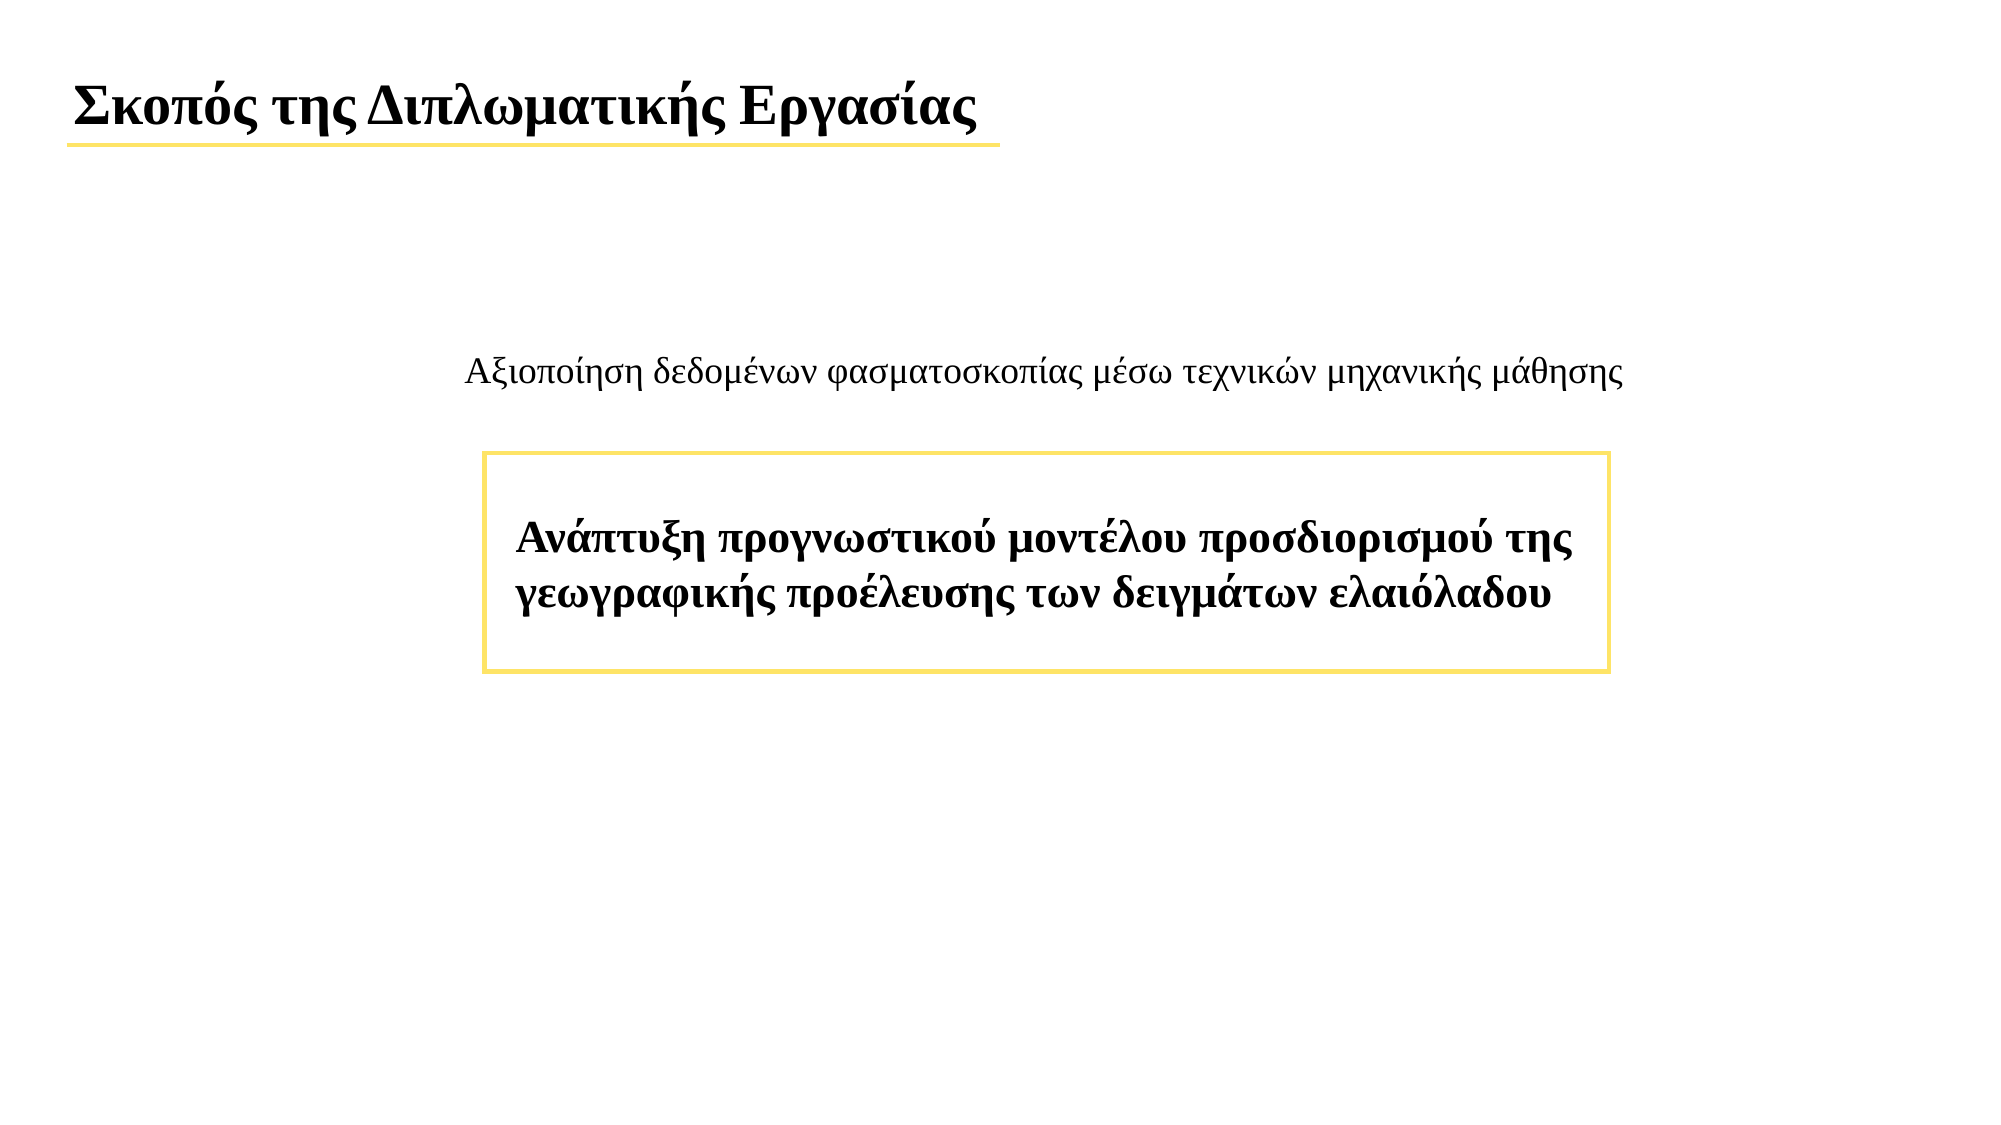

Σκοπός της Διπλωματικής Εργασίας
Αξιοποίηση δεδομένων φασματοσκοπίας μέσω τεχνικών μηχανικής μάθησης

Ανάπτυξη προγνωστικού μοντέλου προσδιορισμού της γεωγραφικής προέλευσης των δειγμάτων ελαιόλαδου